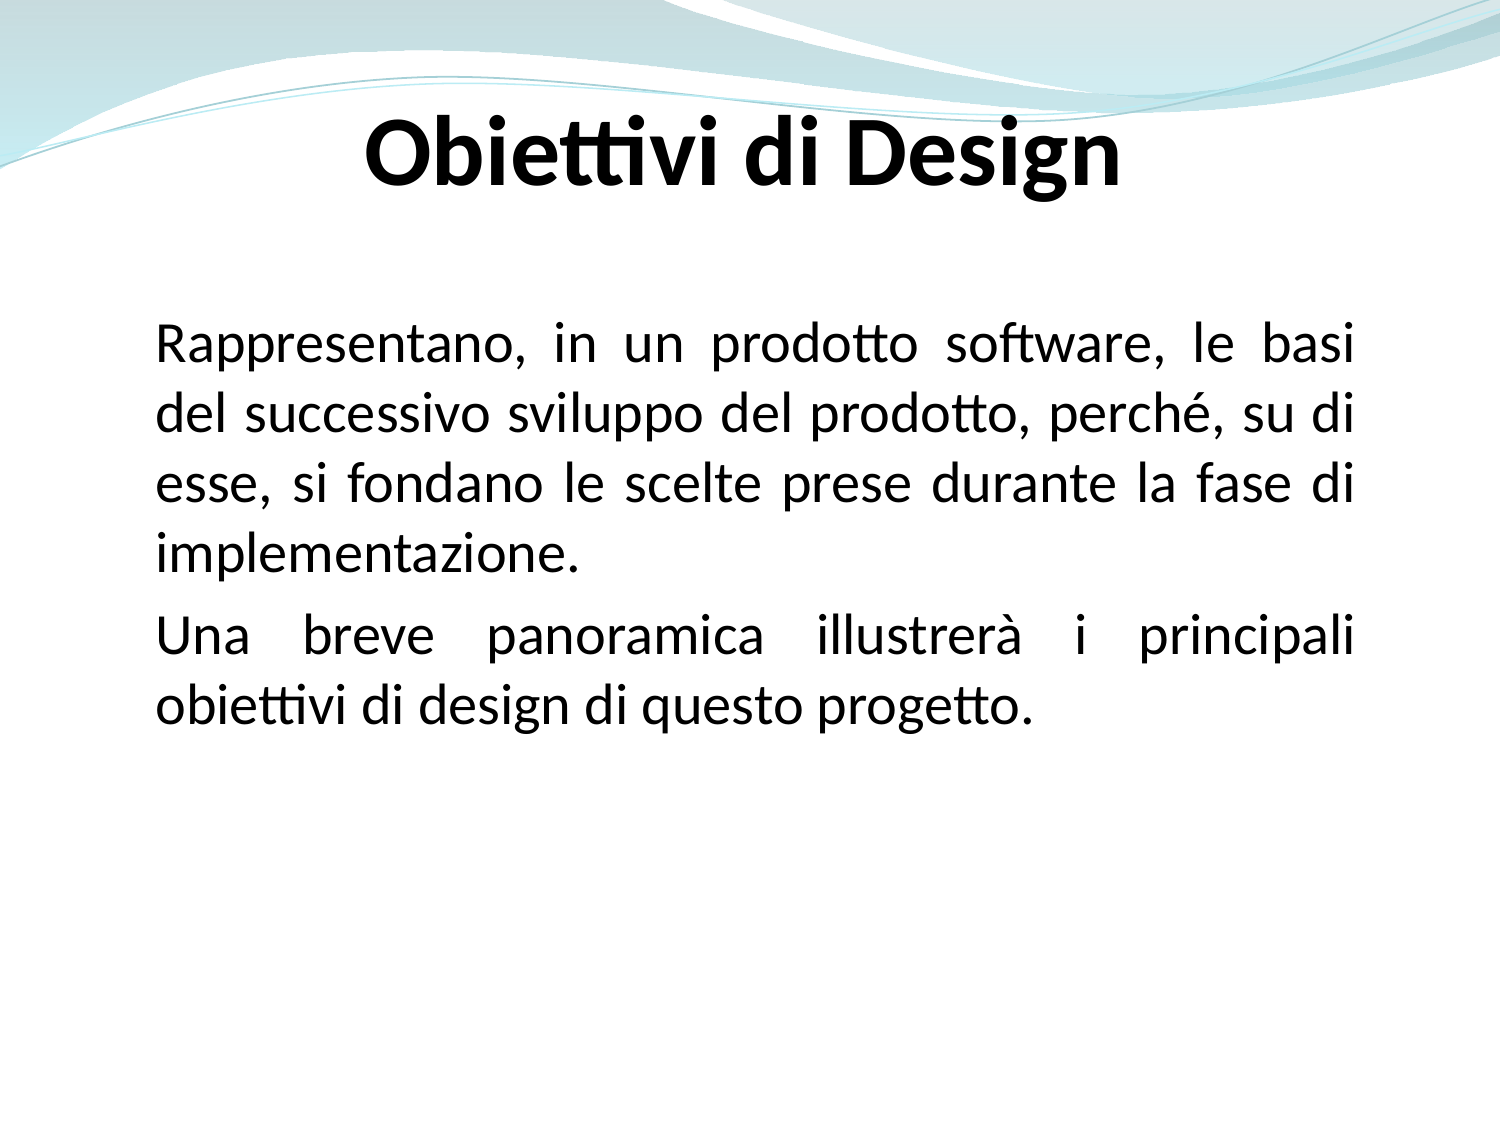

Obiettivi di Design

Rappresentano, in un prodotto software, le basi del successivo sviluppo del prodotto, perché, su di esse, si fondano le scelte prese durante la fase di implementazione.
Una breve panoramica illustrerà i principali obiettivi di design di questo progetto.